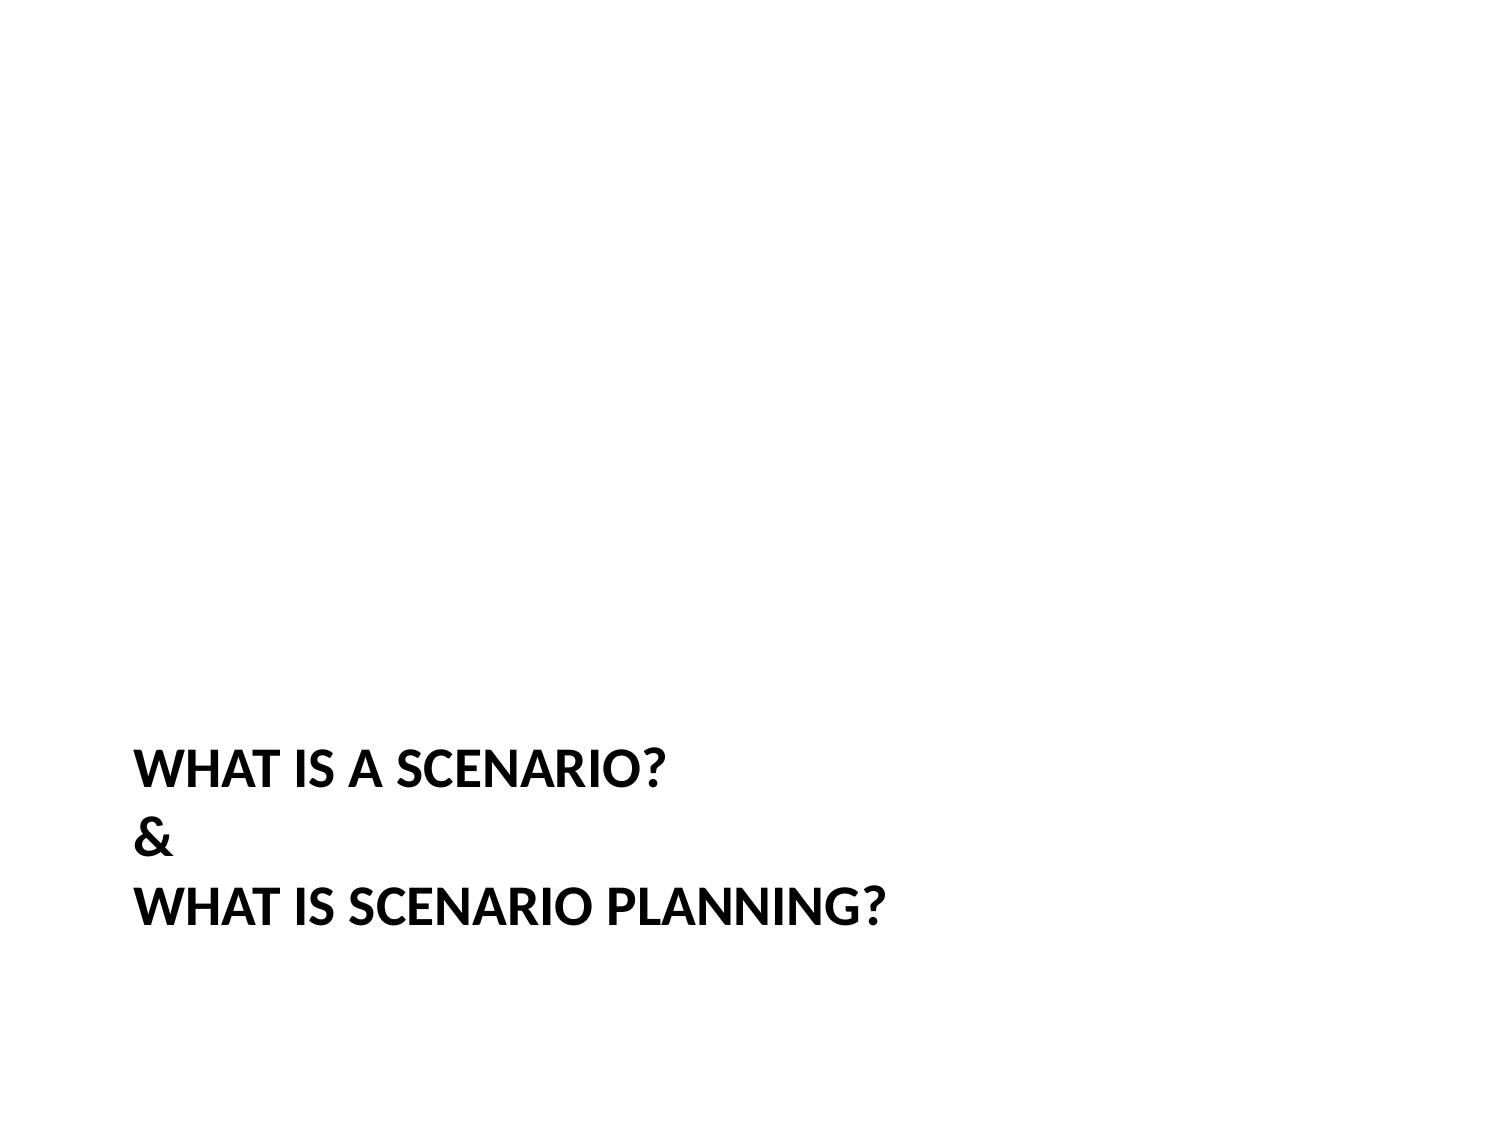

# What is a Scenario? & What is Scenario Planning?